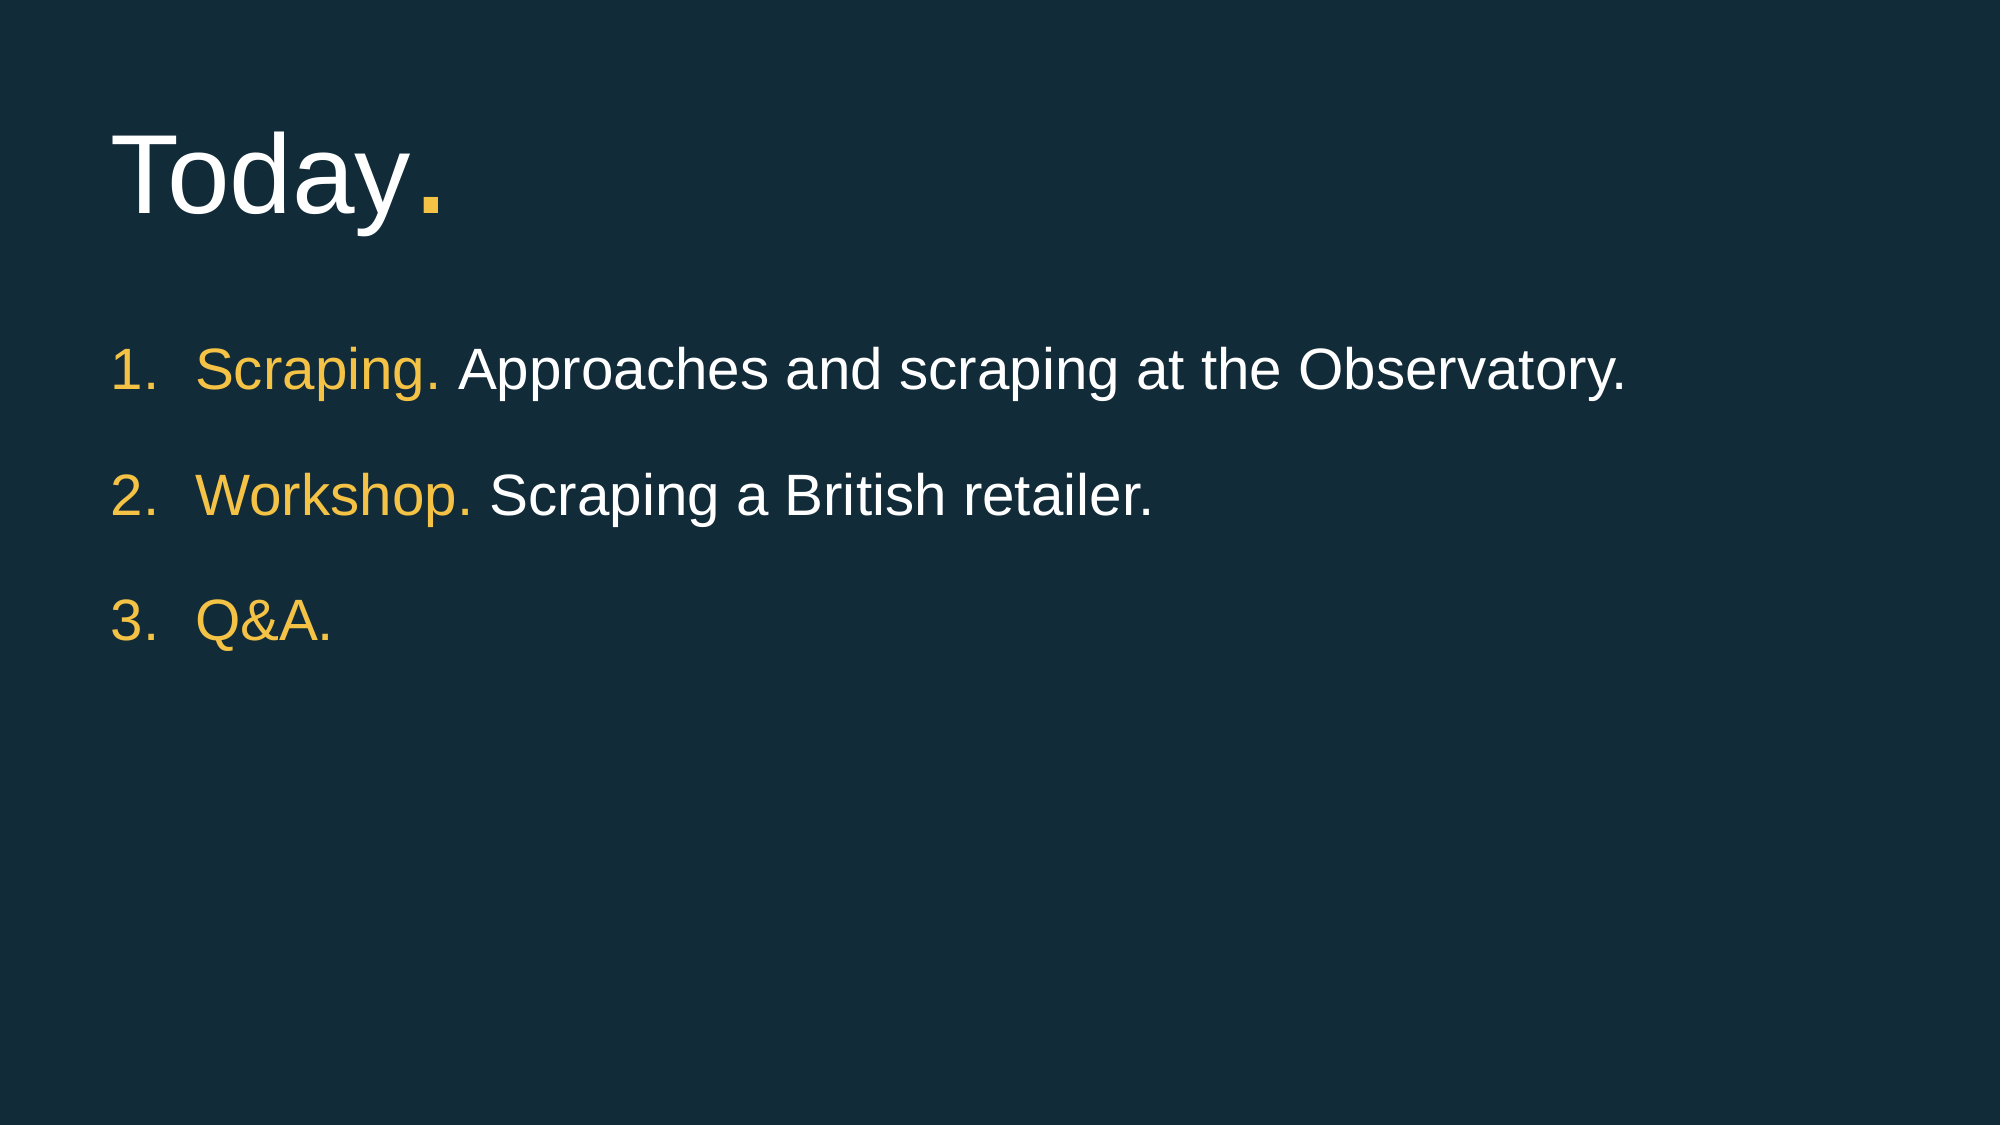

# Today.
Scraping. Approaches and scraping at the Observatory.
Workshop. Scraping a British retailer.
Q&A.